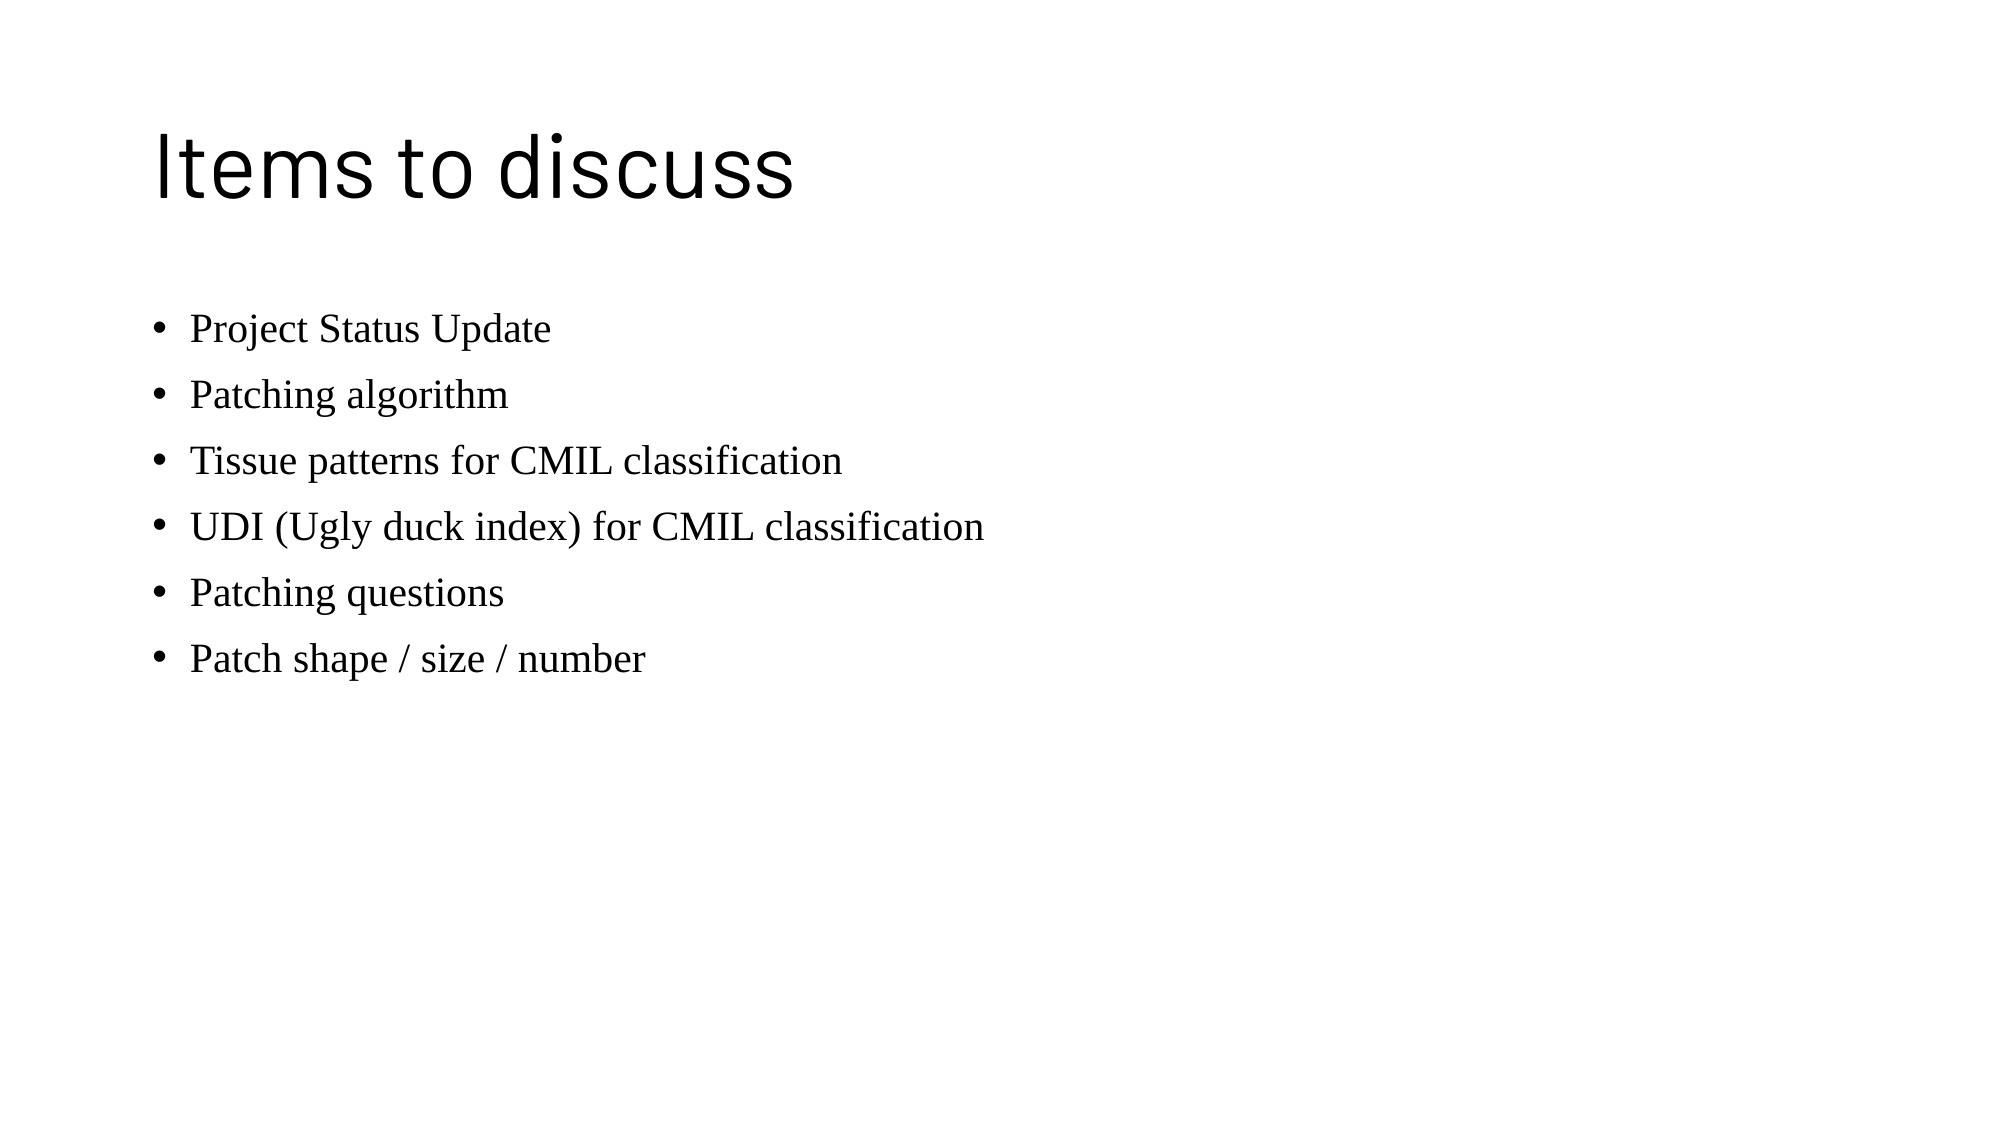

# Items to discuss
Project Status Update
Patching algorithm
Tissue patterns for CMIL classification
UDI (Ugly duck index) for CMIL classification
Patching questions
Patch shape / size / number